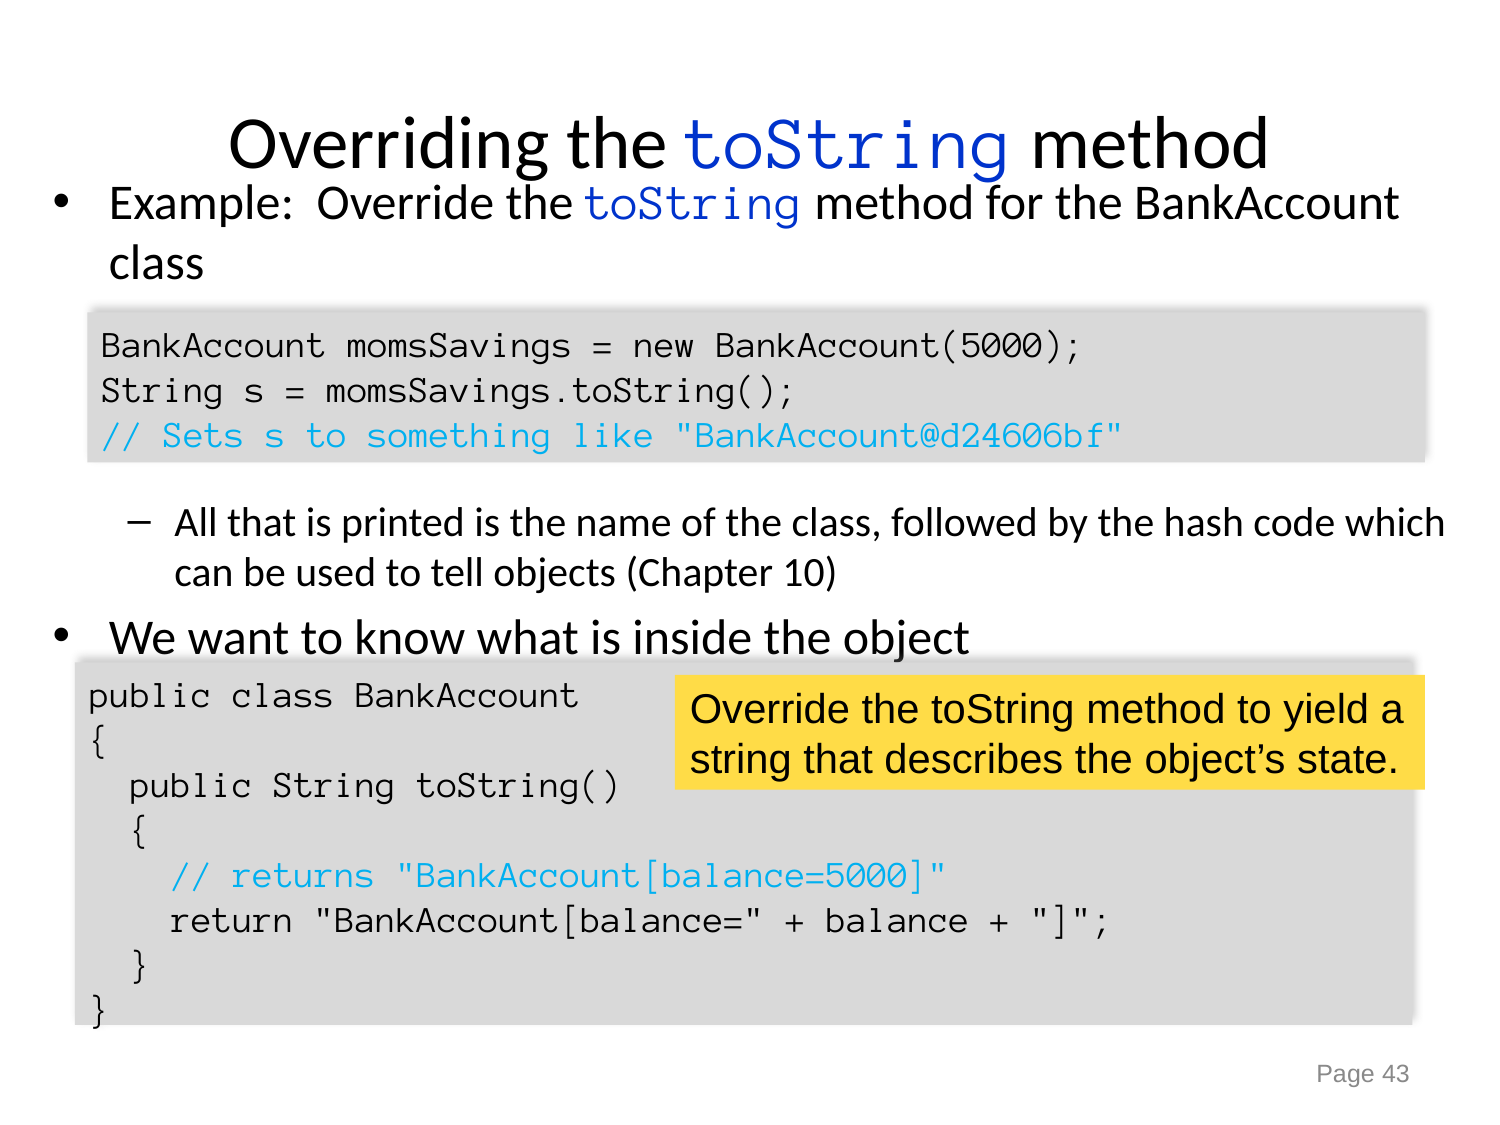

# Overriding the toString method
Example:  Override the toString method for the BankAccount class

All that is printed is the name of the class, followed by the hash code which can be used to tell objects (Chapter 10)
We want to know what is inside the object
BankAccount momsSavings = new BankAccount(5000);
String s = momsSavings.toString();
// Sets s to something like "BankAccount@d24606bf"

public class BankAccount
{
  public String toString()
  {
    // returns "BankAccount[balance=5000]"
    return "BankAccount[balance=" + balance + "]";
  }
}
Override the toString method to yield a string that describes the object’s state.
Page 43